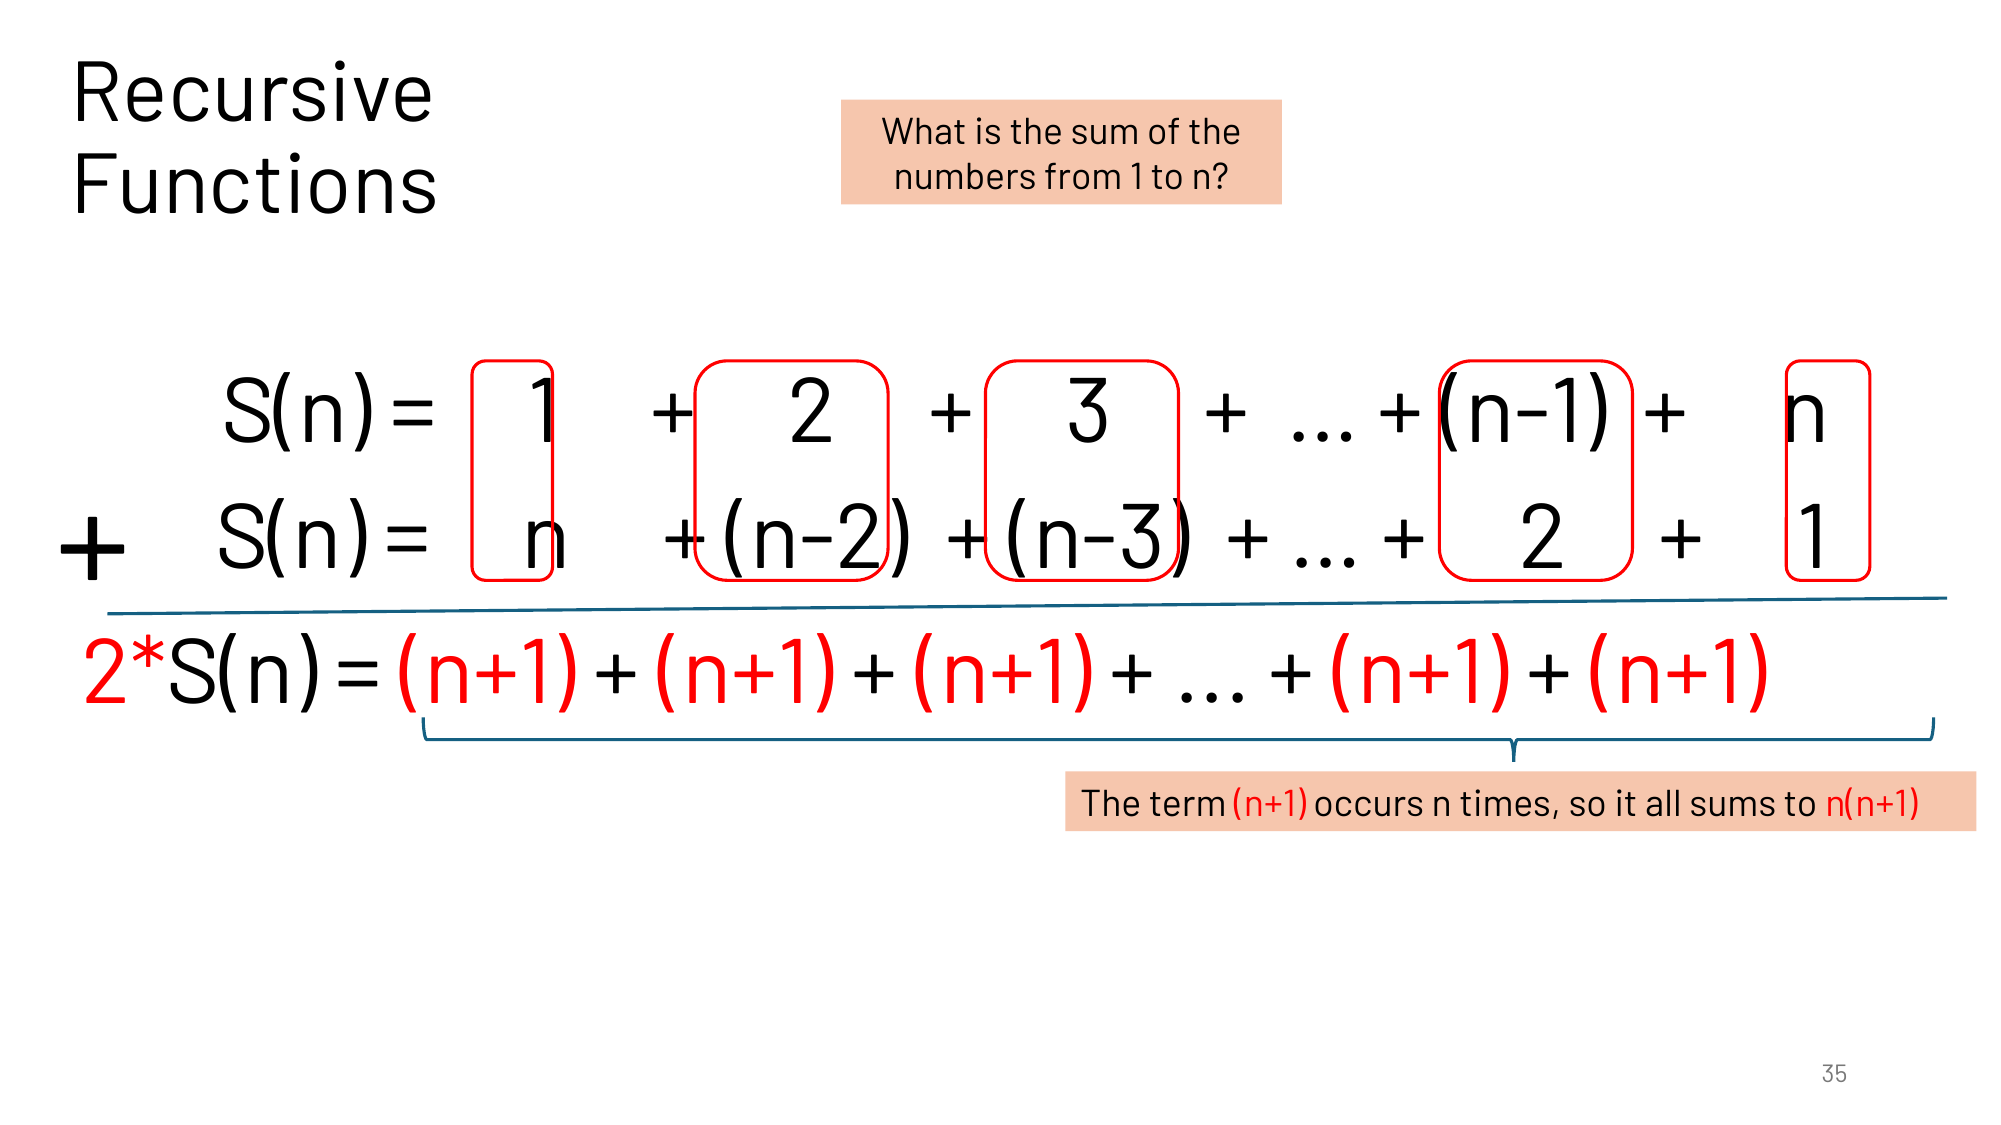

# Recursive Functions
What is the sum of the numbers from 1 to n?
S(n) =     1     +     2     +     3     +  … + (n-1)  +     n

+
S(n) =     n     + (n-2)  + (n-3)  + … +     2     +     1
2*S(n) = (n+1) + (n+1) + (n+1) + ... + (n+1) + (n+1)
The term (n+1) occurs n times, so it all sums to n(n+1)
35